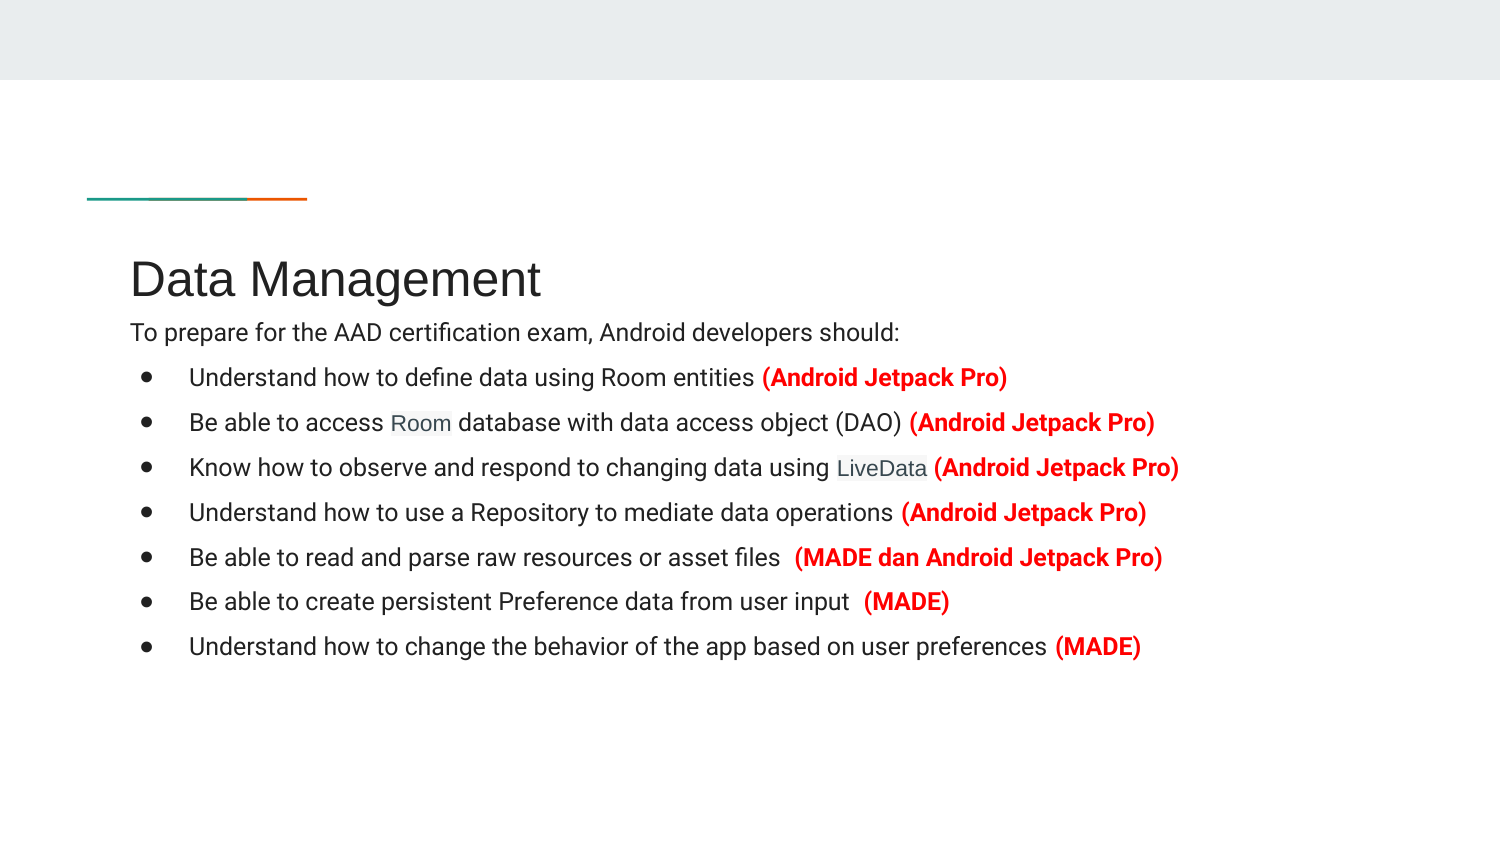

# Data Management
To prepare for the AAD certification exam, Android developers should:
Understand how to define data using Room entities (Android Jetpack Pro)
Be able to access Room database with data access object (DAO) (Android Jetpack Pro)
Know how to observe and respond to changing data using LiveData (Android Jetpack Pro)
Understand how to use a Repository to mediate data operations (Android Jetpack Pro)
Be able to read and parse raw resources or asset files  (MADE dan Android Jetpack Pro)
Be able to create persistent Preference data from user input  (MADE)
Understand how to change the behavior of the app based on user preferences (MADE)